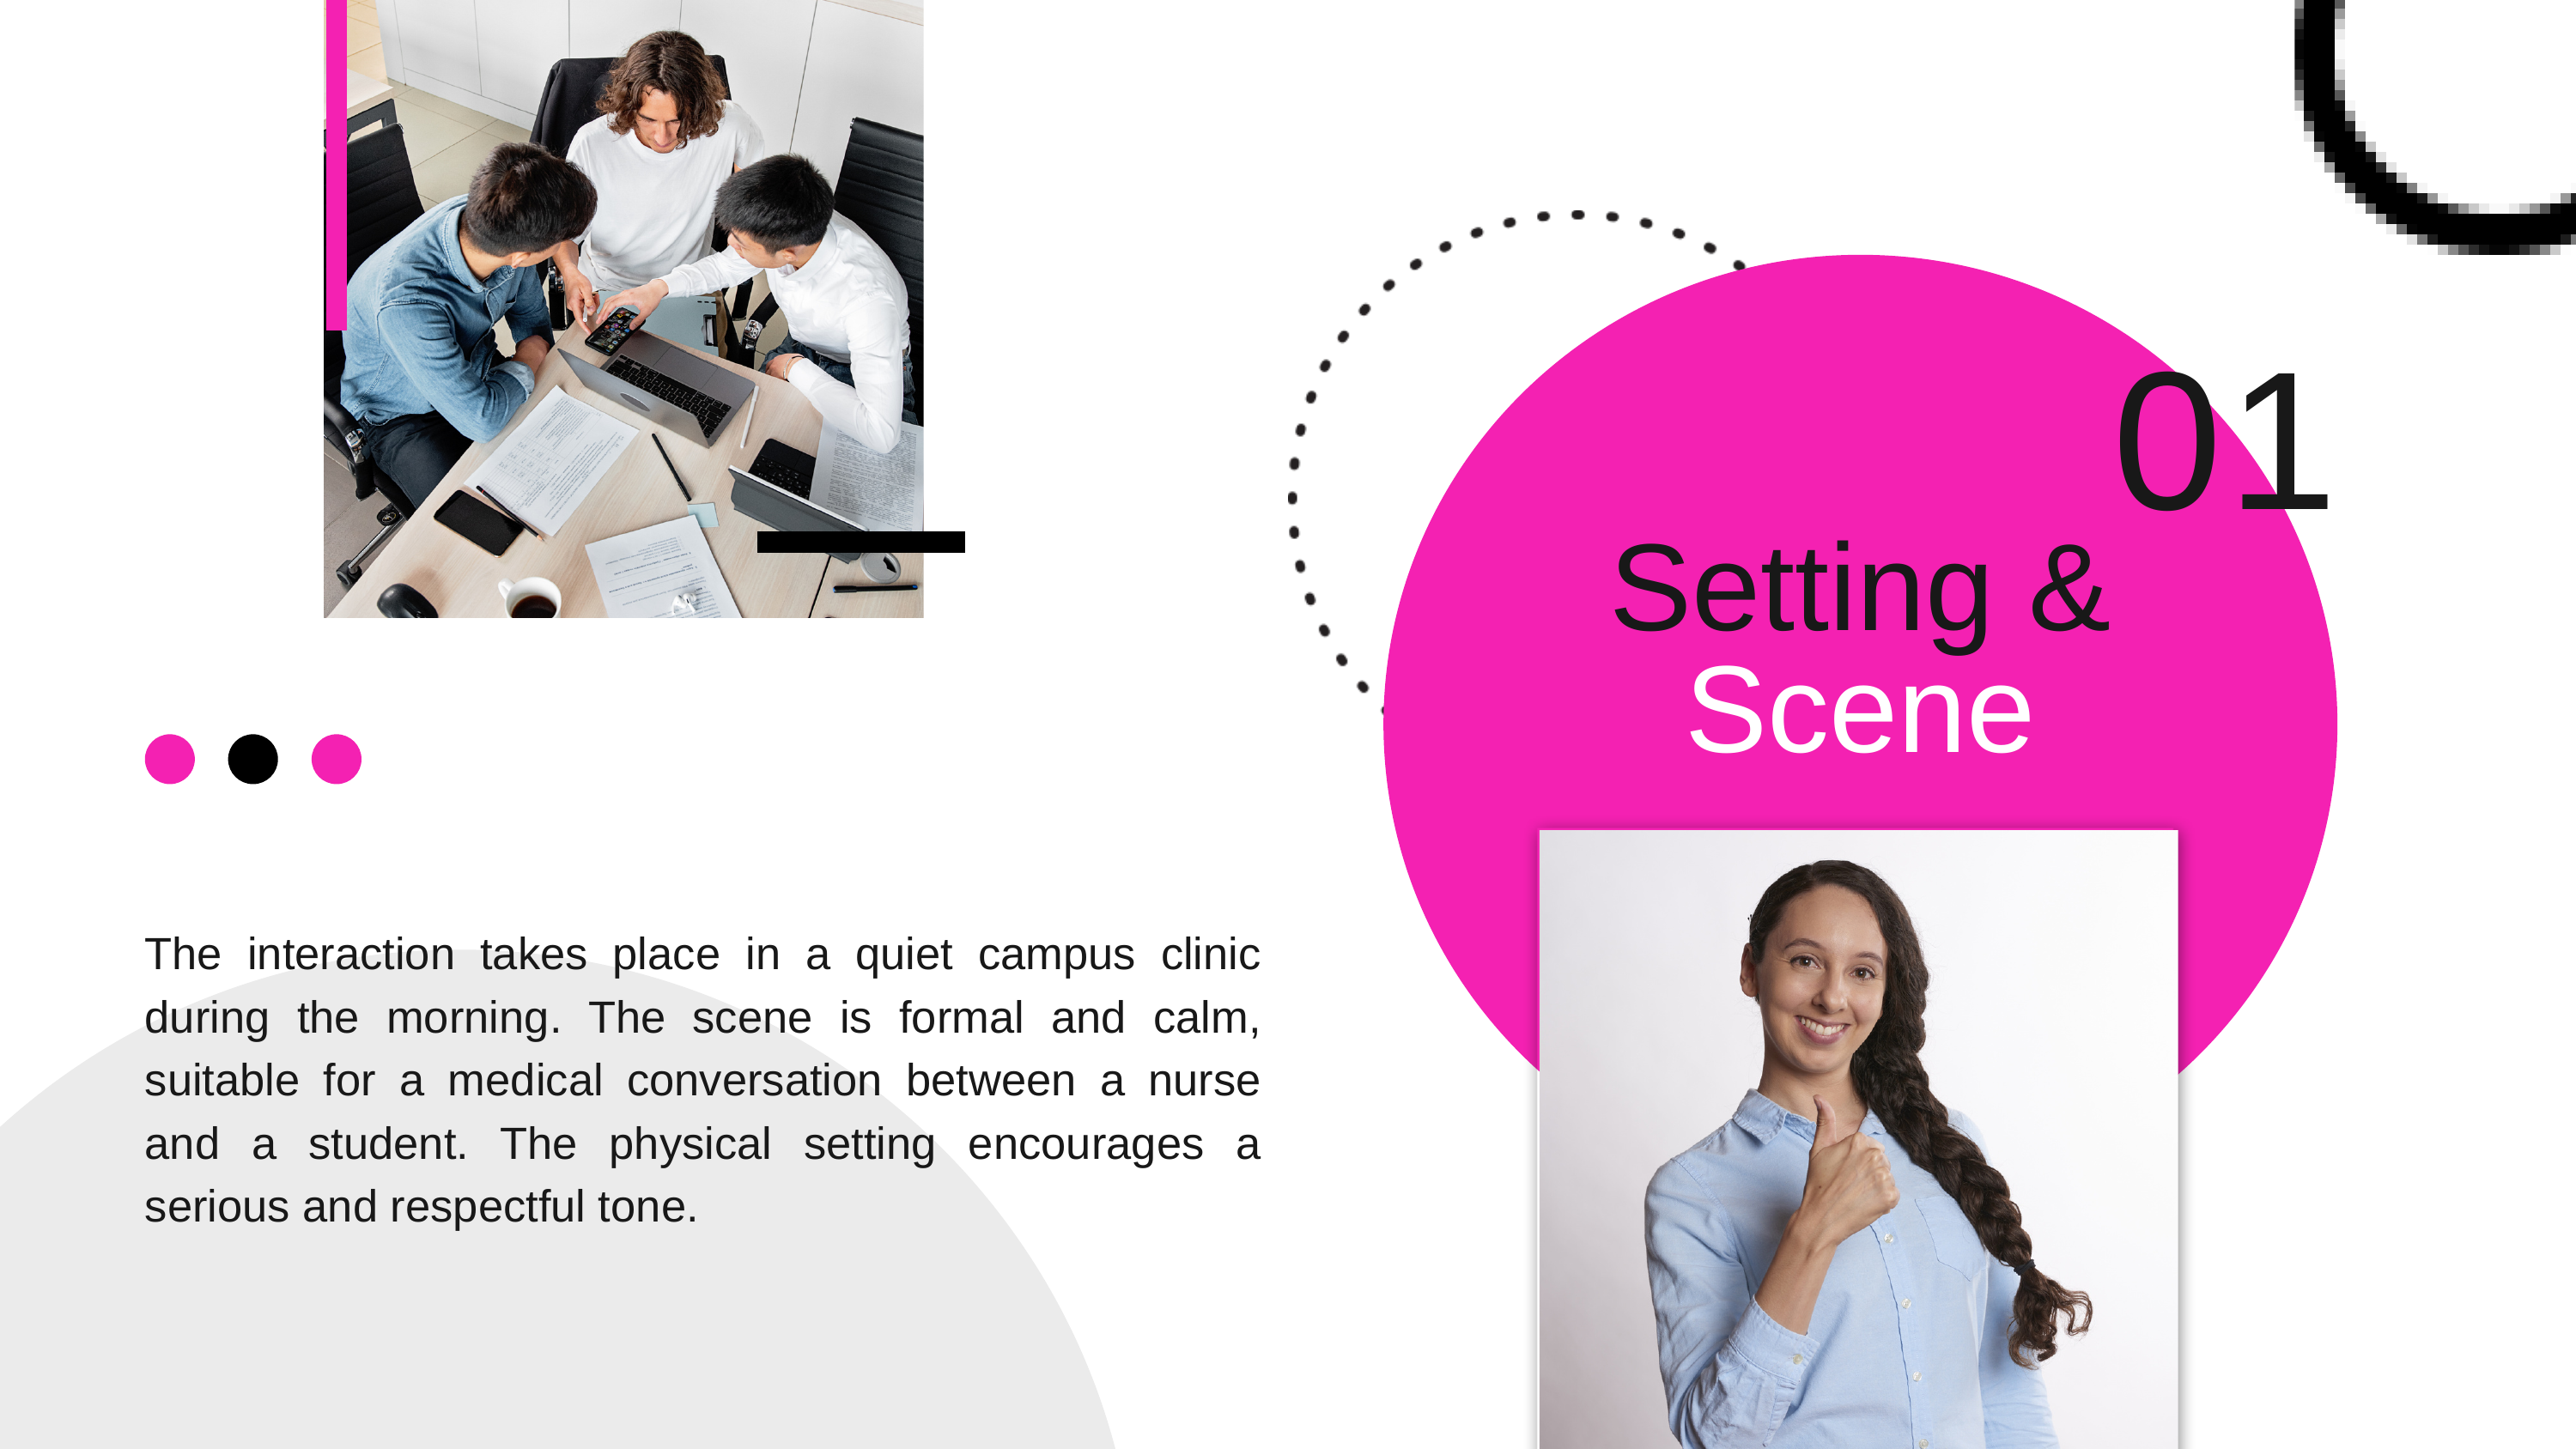

01

Setting &
Scene

The interaction takes place in a quiet campus clinic during the morning. The scene is formal and calm, suitable for a medical conversation between a nurse and a student. The physical setting encourages a serious and respectful tone.